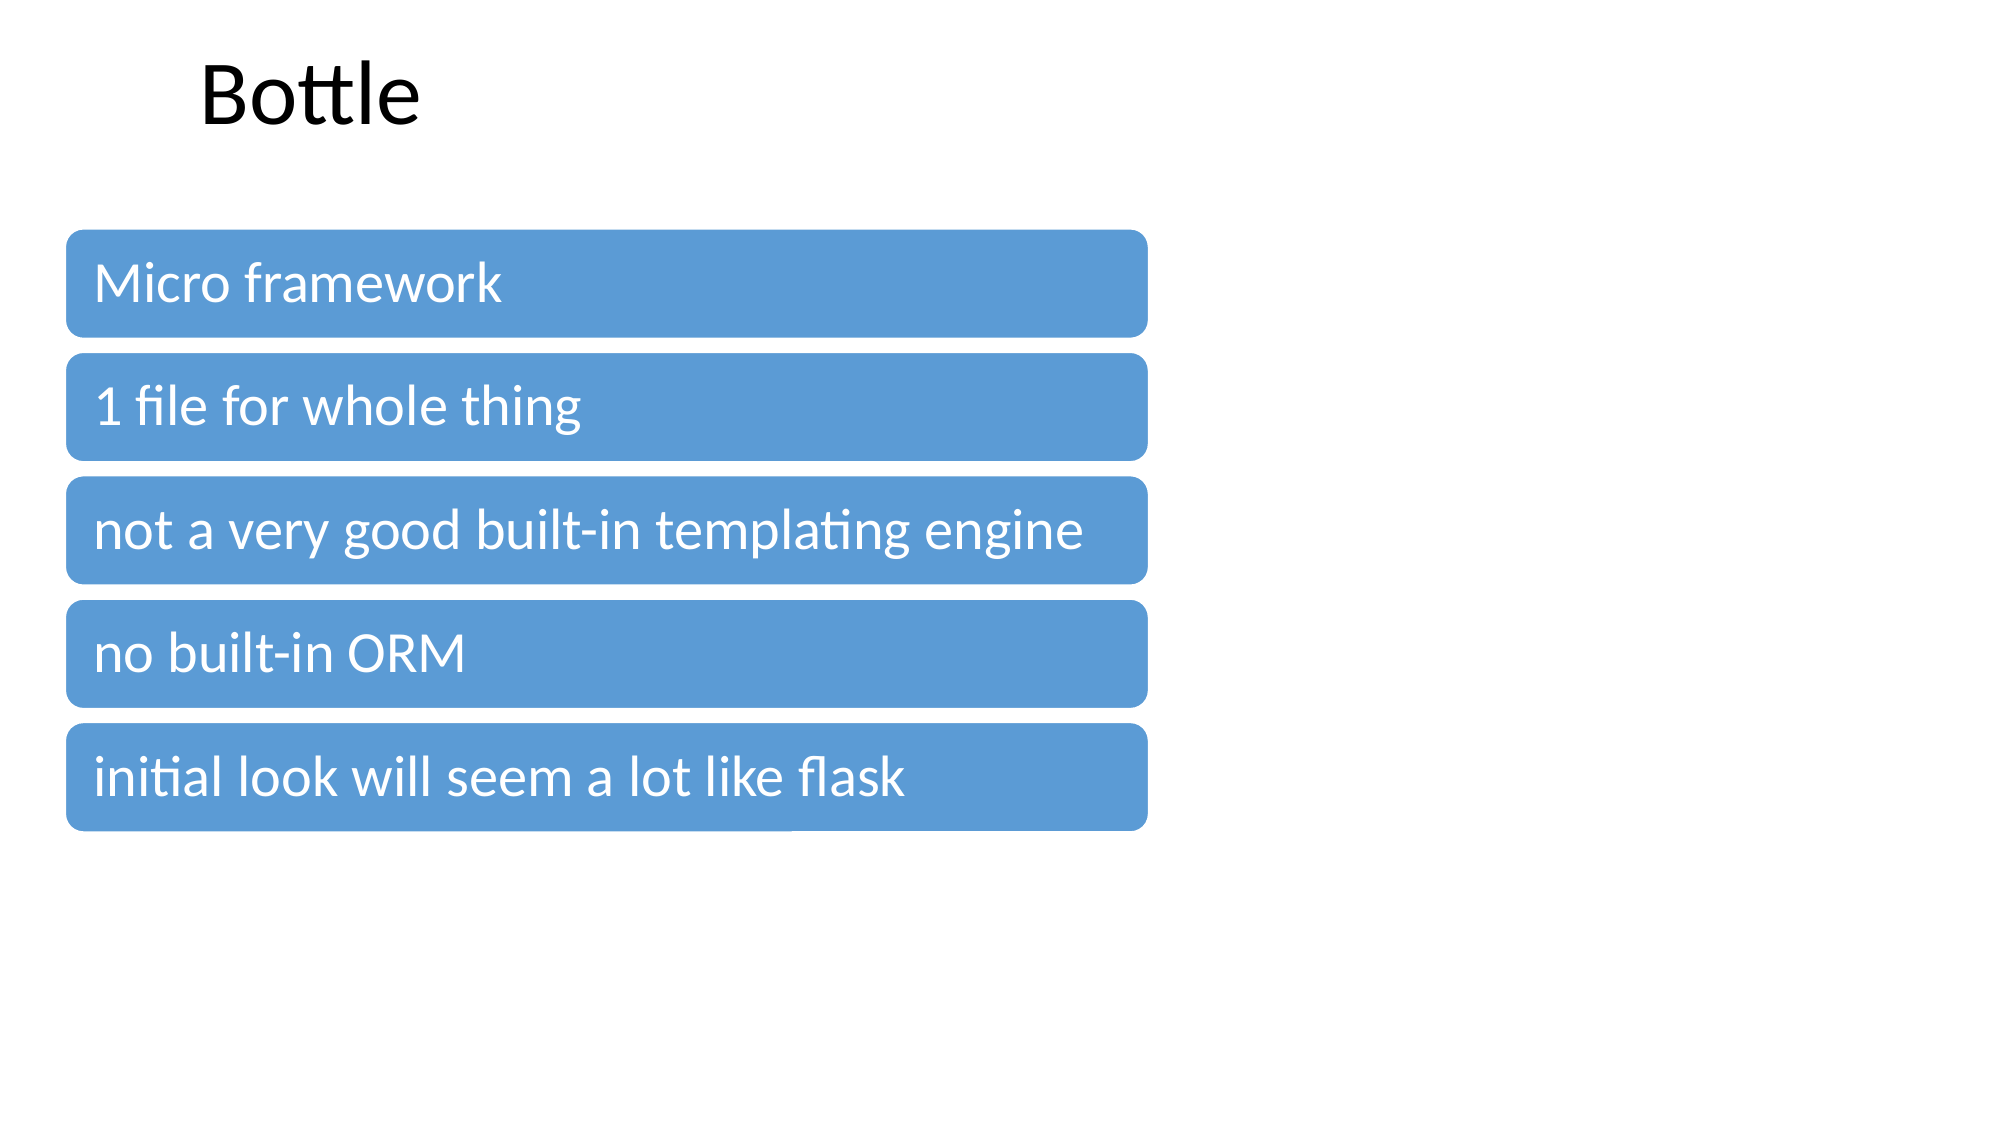

# Bottle
Micro framework
1 file for whole thing
not a very good built-in templating engine
no built-in ORM
initial look will seem a lot like flask